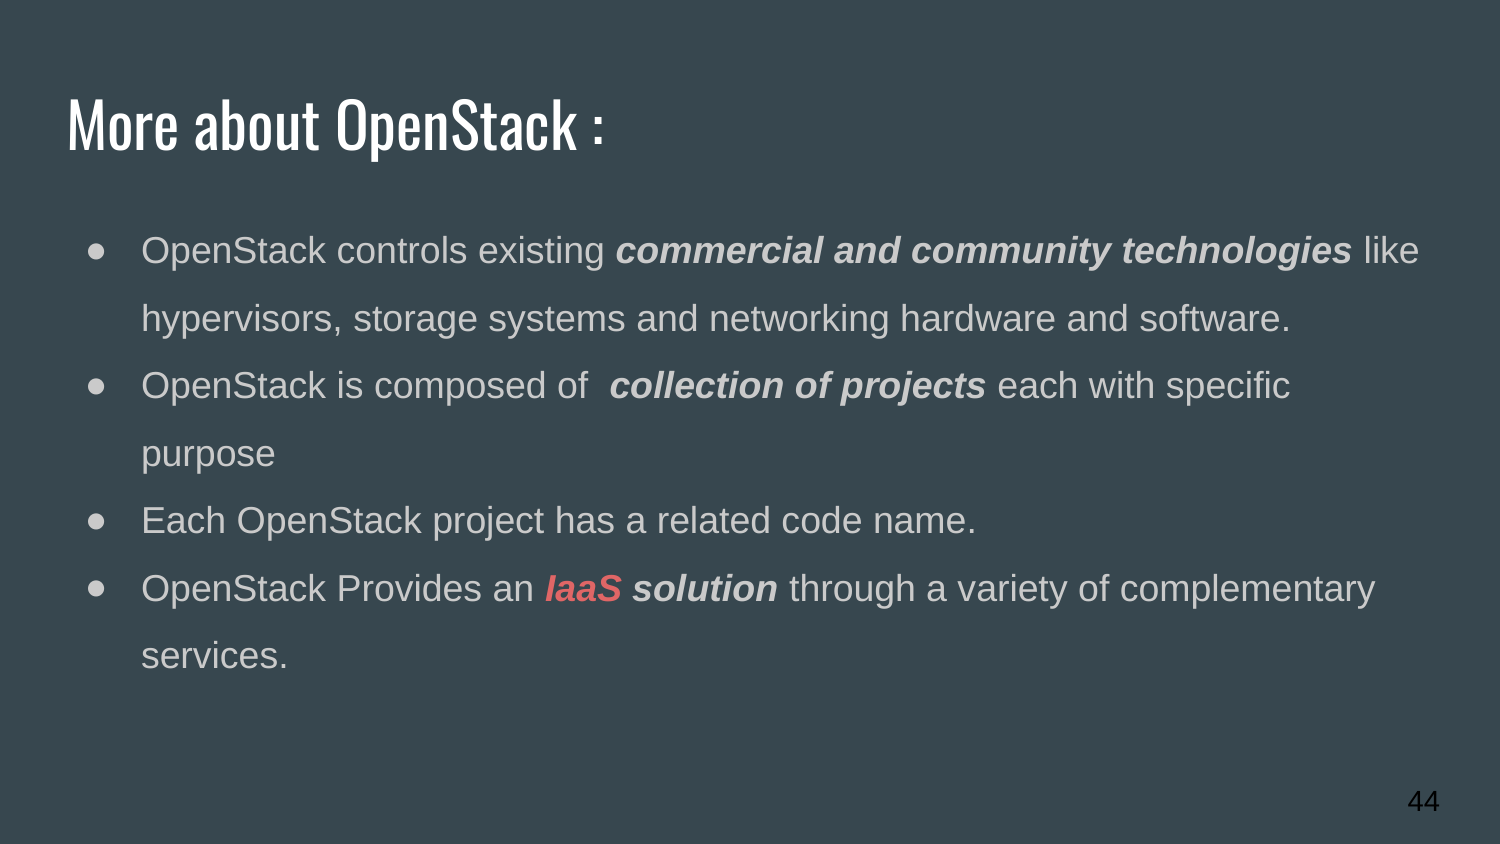

# More about OpenStack :
OpenStack controls existing commercial and community technologies like hypervisors, storage systems and networking hardware and software.
OpenStack is composed of  collection of projects each with specific purpose
Each OpenStack project has a related code name.
OpenStack Provides an IaaS solution through a variety of complementary services.

44